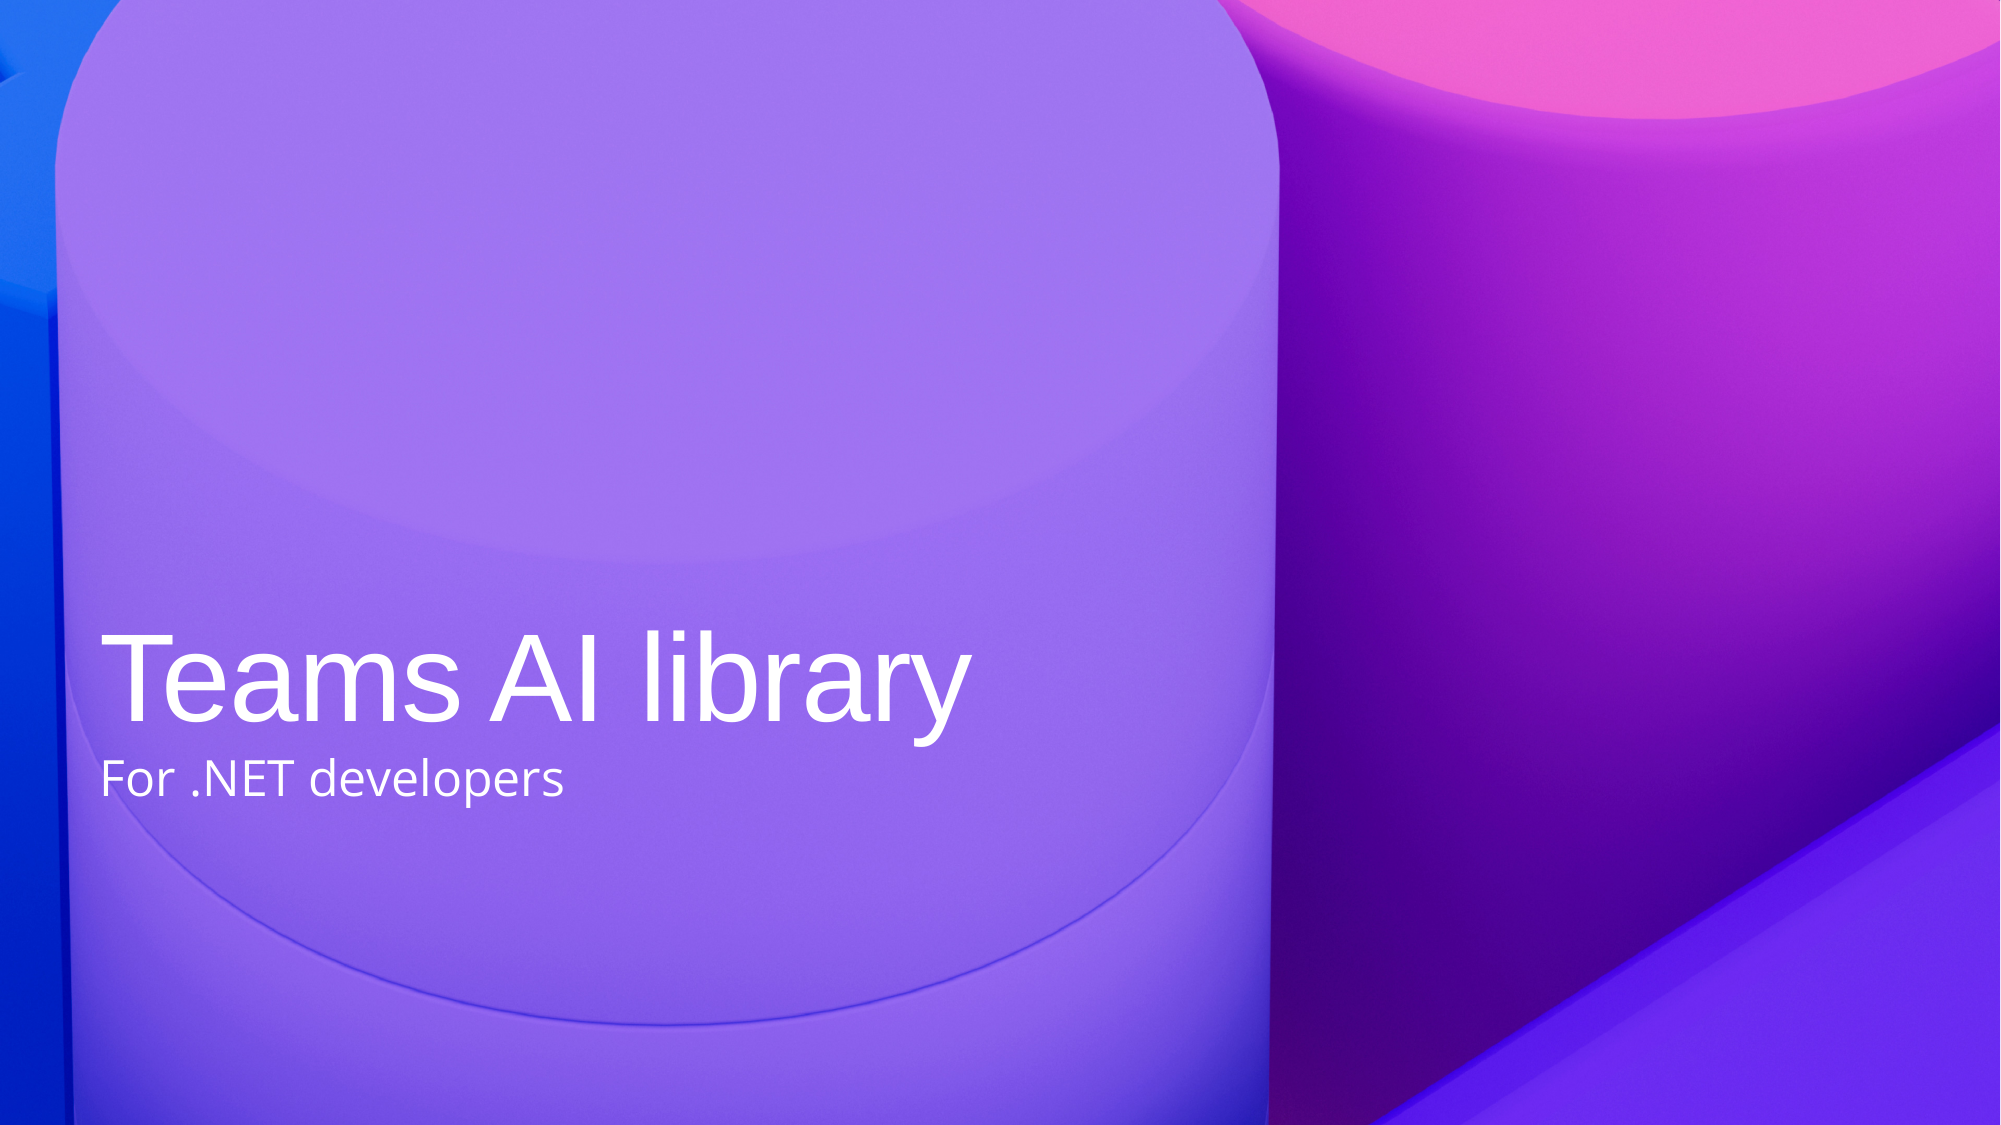

# Teams AI library
For .NET developers